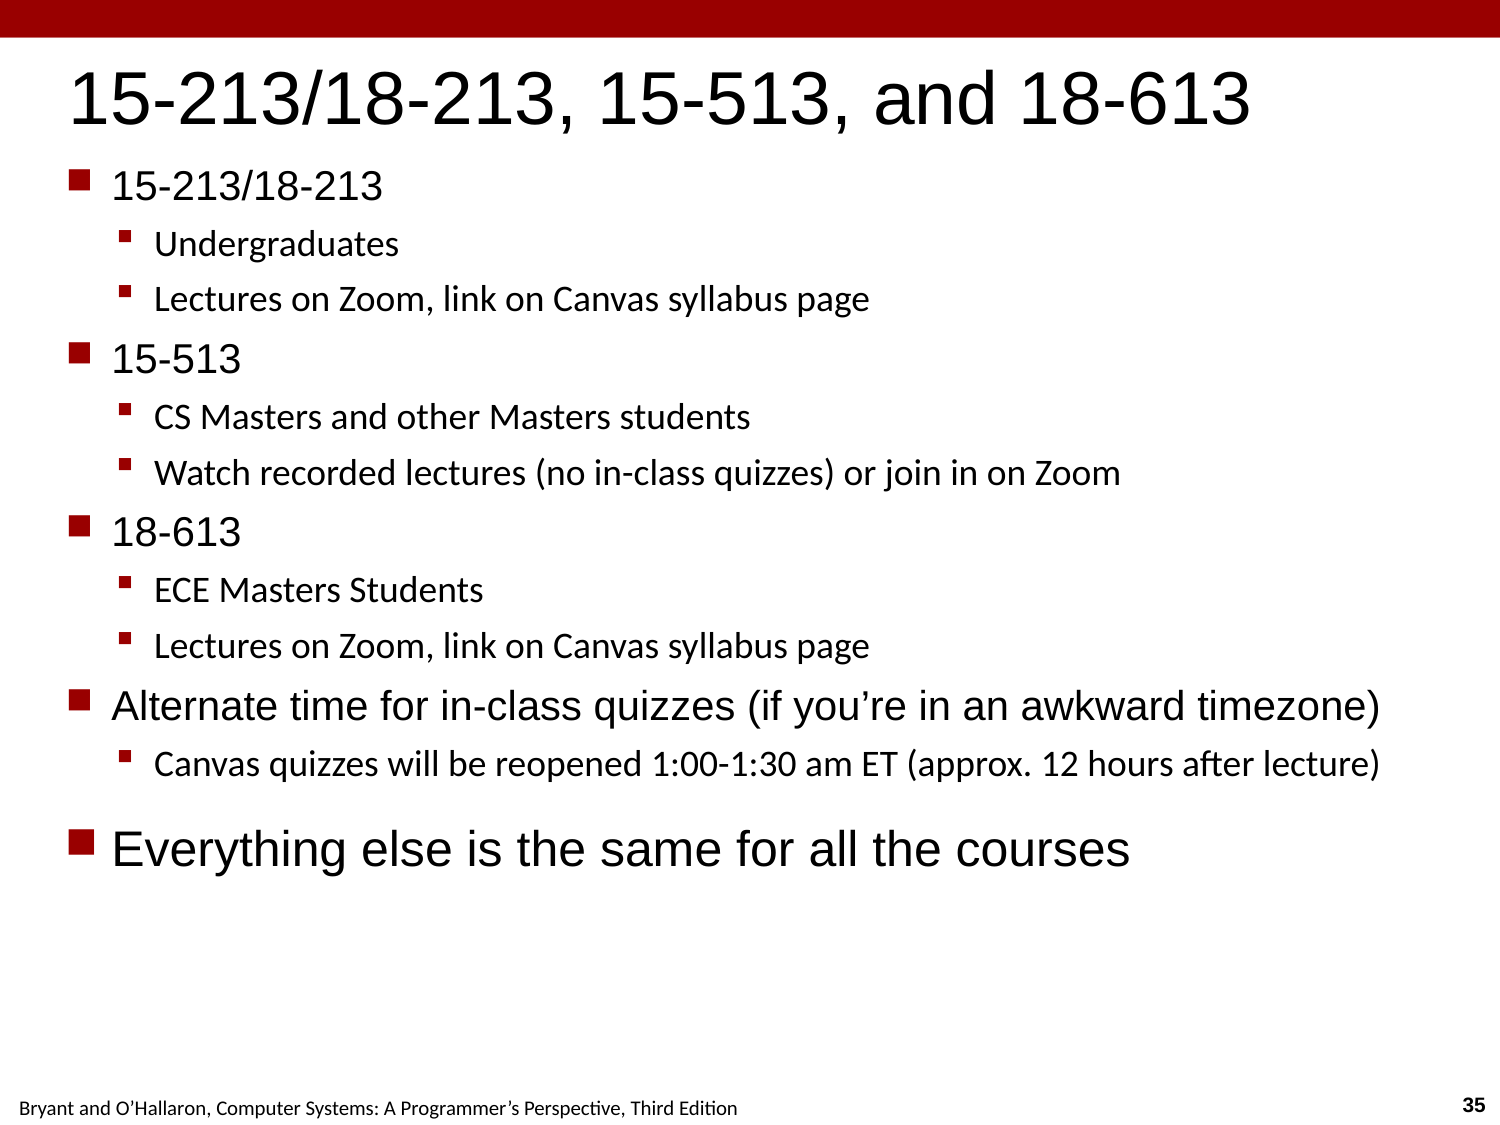

Carnegie Mellon
# 15-213/18-213, 15-513, and 18-613
15-213/18-213
Undergraduates
Lectures on Zoom, link on Canvas syllabus page
15-513
CS Masters and other Masters students
Watch recorded lectures (no in-class quizzes) or join in on Zoom
18-613
ECE Masters Students
Lectures on Zoom, link on Canvas syllabus page
Alternate time for in-class quizzes (if you’re in an awkward timezone)
Canvas quizzes will be reopened 1:00-1:30 am ET (approx. 12 hours after lecture)

Everything else is the same for all the courses